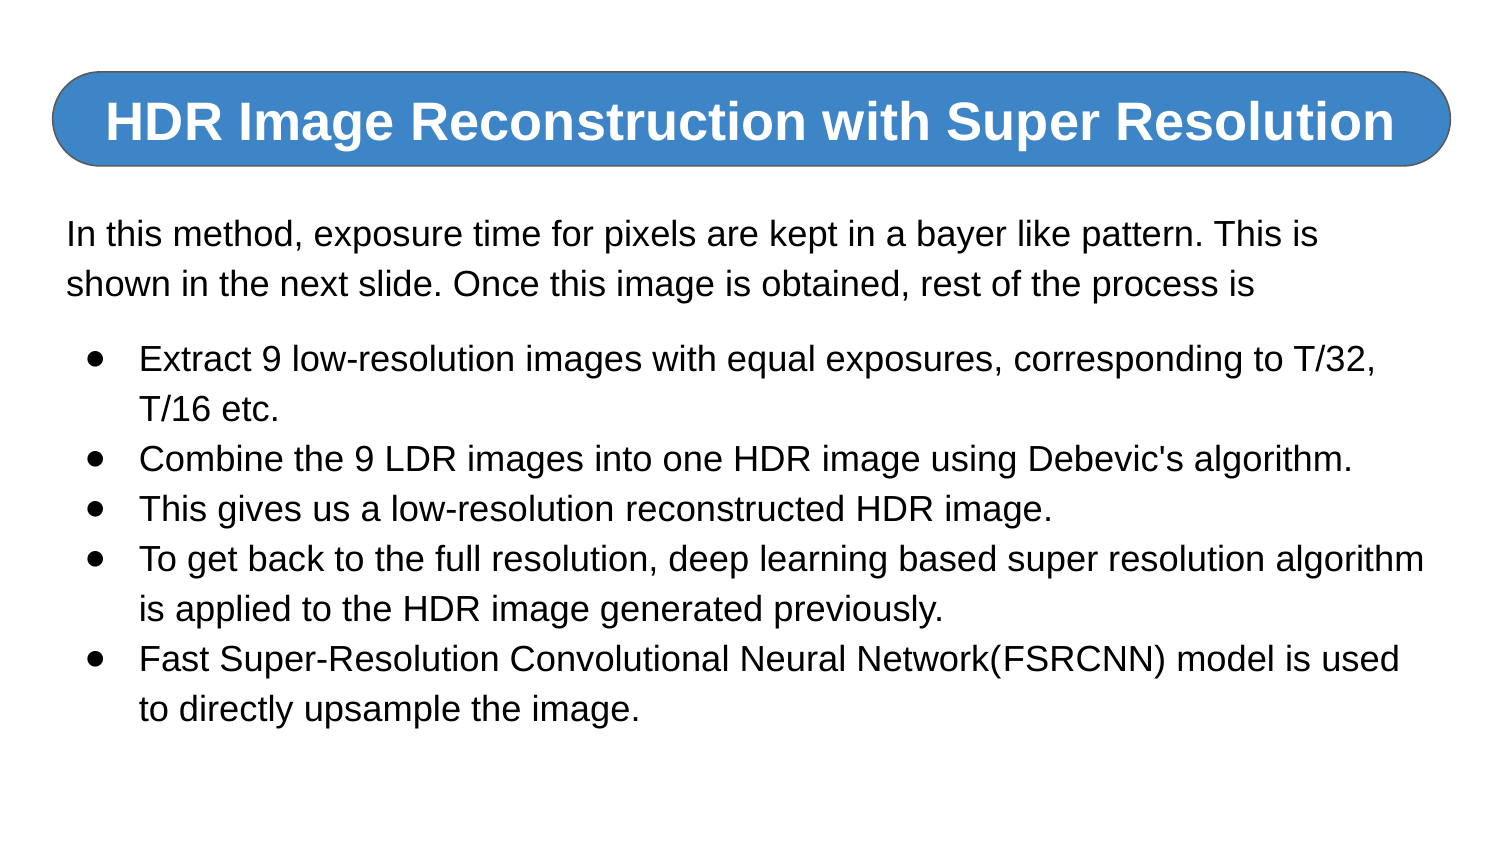

HDR Image Reconstruction with Super Resolution
In this method, exposure time for pixels are kept in a bayer like pattern. This is shown in the next slide. Once this image is obtained, rest of the process is
Extract 9 low-resolution images with equal exposures, corresponding to T/32, T/16 etc.
Combine the 9 LDR images into one HDR image using Debevic's algorithm.
This gives us a low-resolution reconstructed HDR image.
To get back to the full resolution, deep learning based super resolution algorithm is applied to the HDR image generated previously.
Fast Super-Resolution Convolutional Neural Network(FSRCNN) model is used to directly upsample the image.